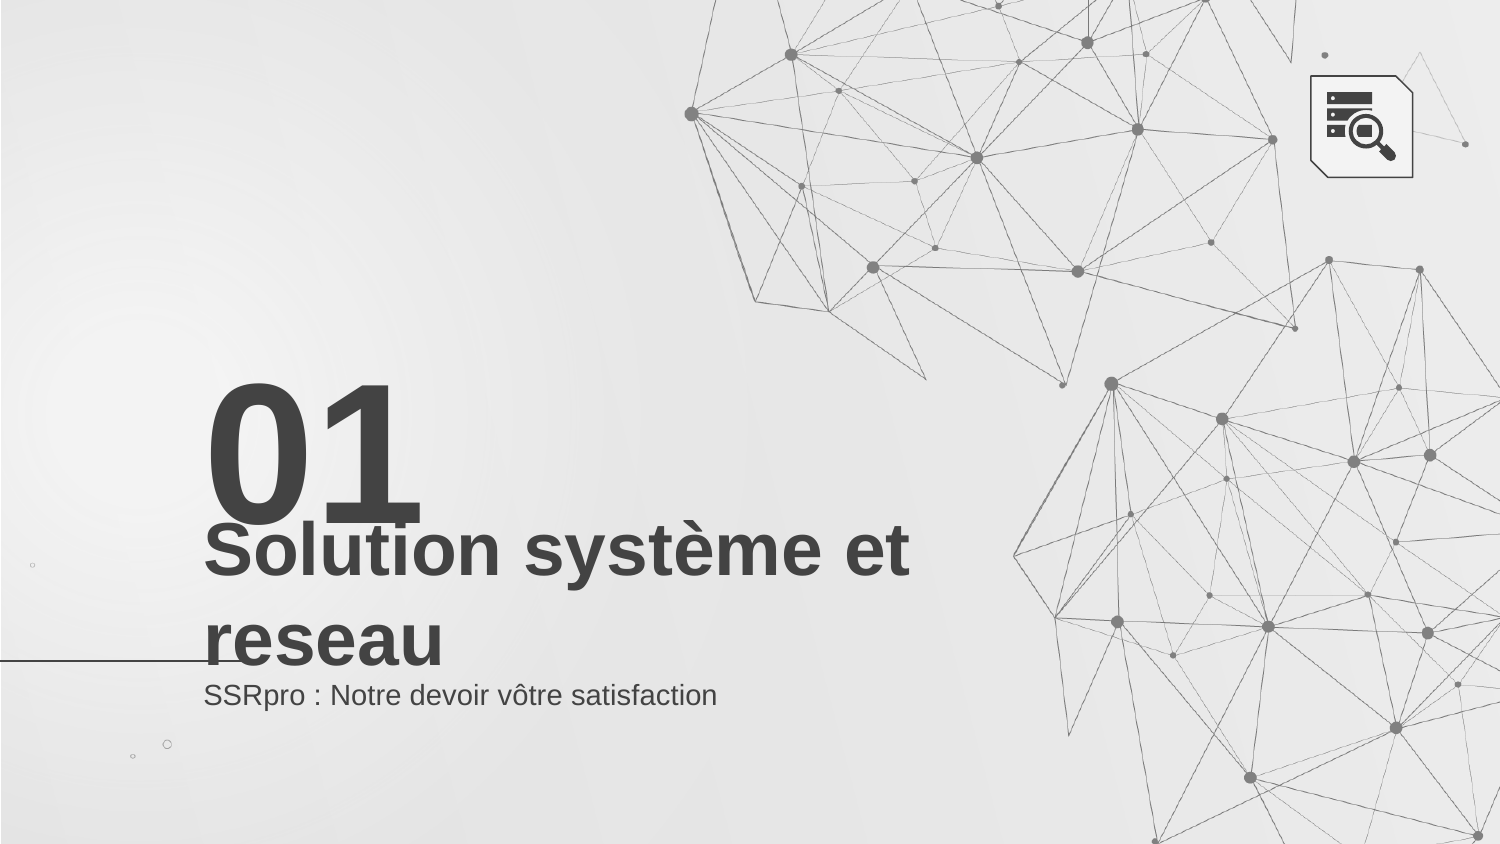

01
# Solution système et reseau
SSRpro : Notre devoir vôtre satisfaction